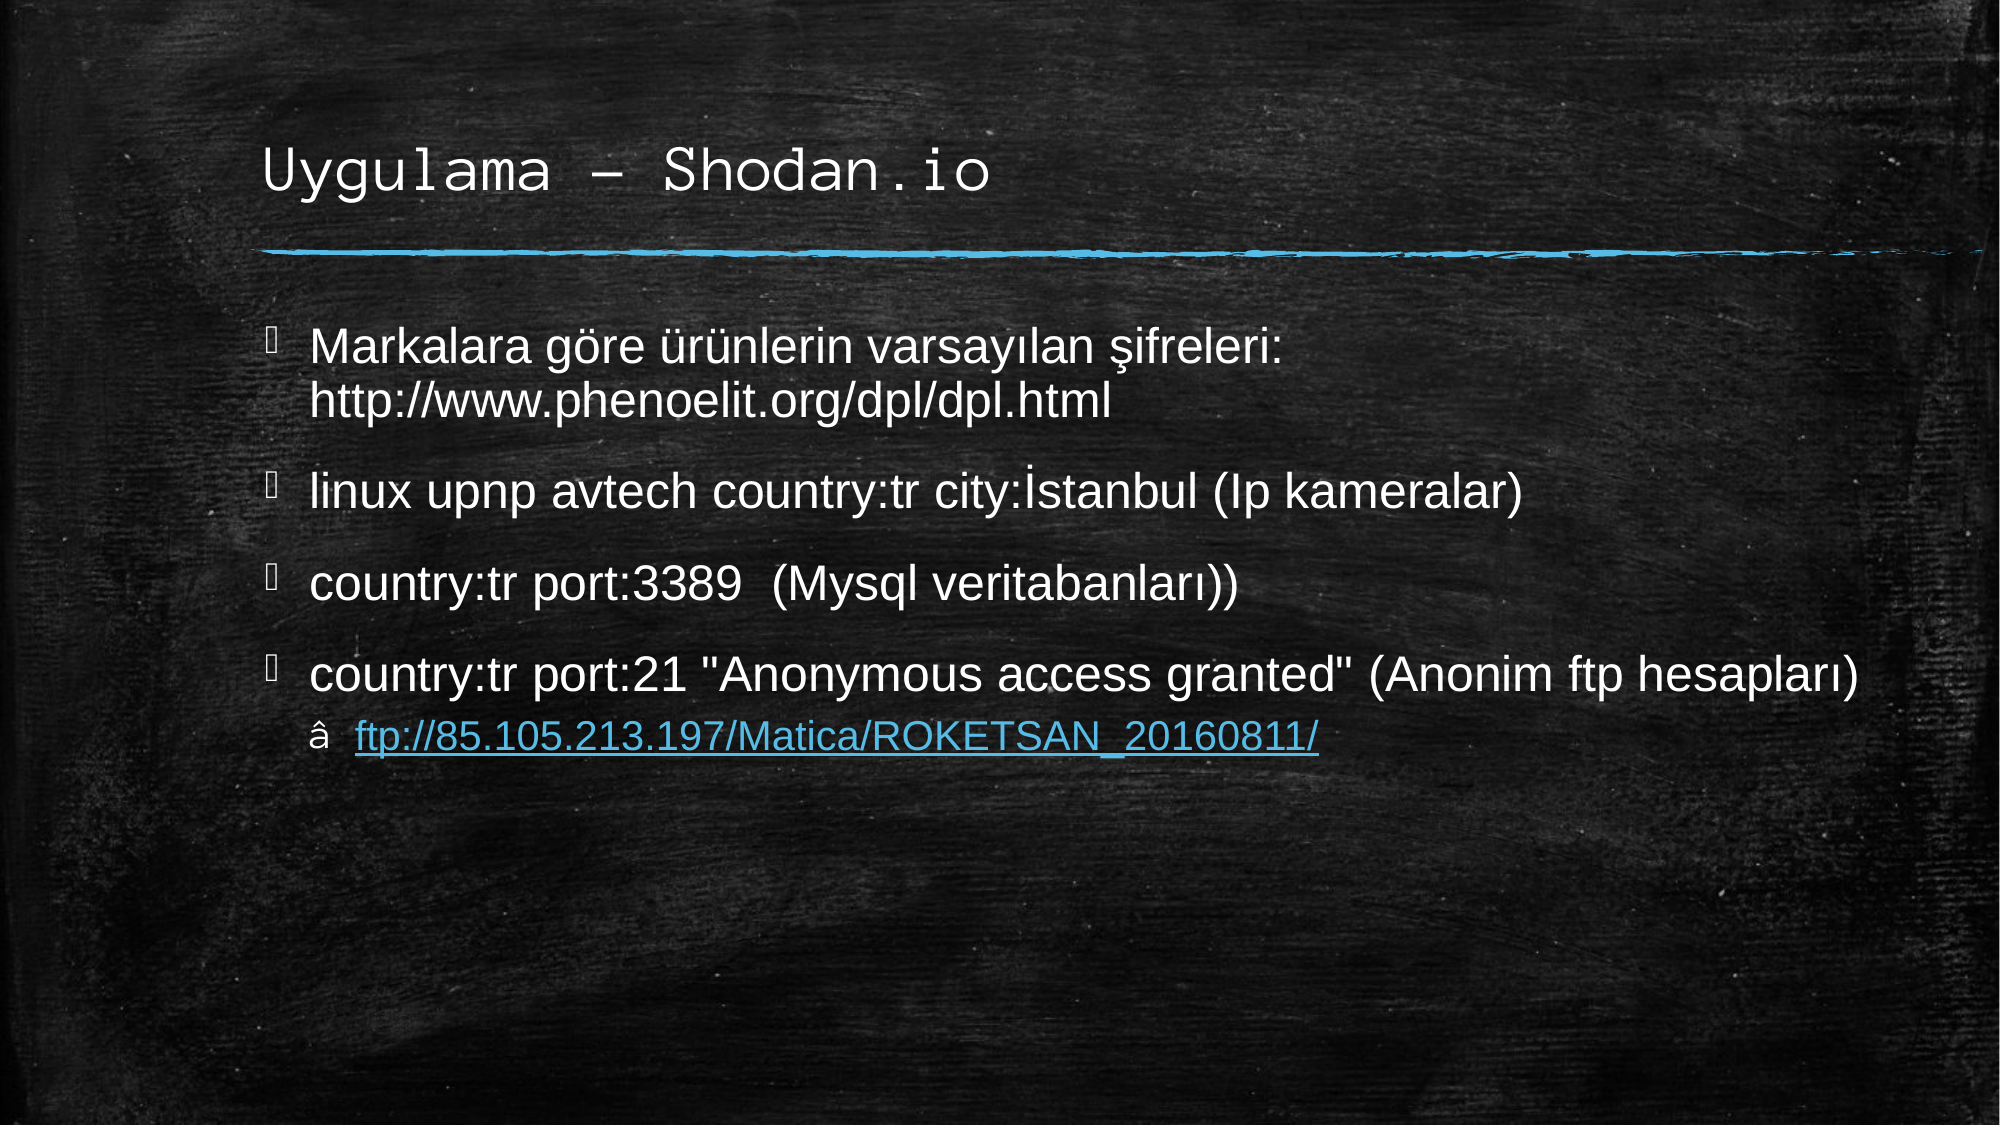

# Uygulama - Shodan.io
Markalara göre ürünlerin varsayılan şifreleri: http://www.phenoelit.org/dpl/dpl.html
linux upnp avtech country:tr city:İstanbul (Ip kameralar)
country:tr port:3389  (Mysql veritabanları))
country:tr port:21 "Anonymous access granted" (Anonim ftp hesapları)
ftp://85.105.213.197/Matica/ROKETSAN_20160811/